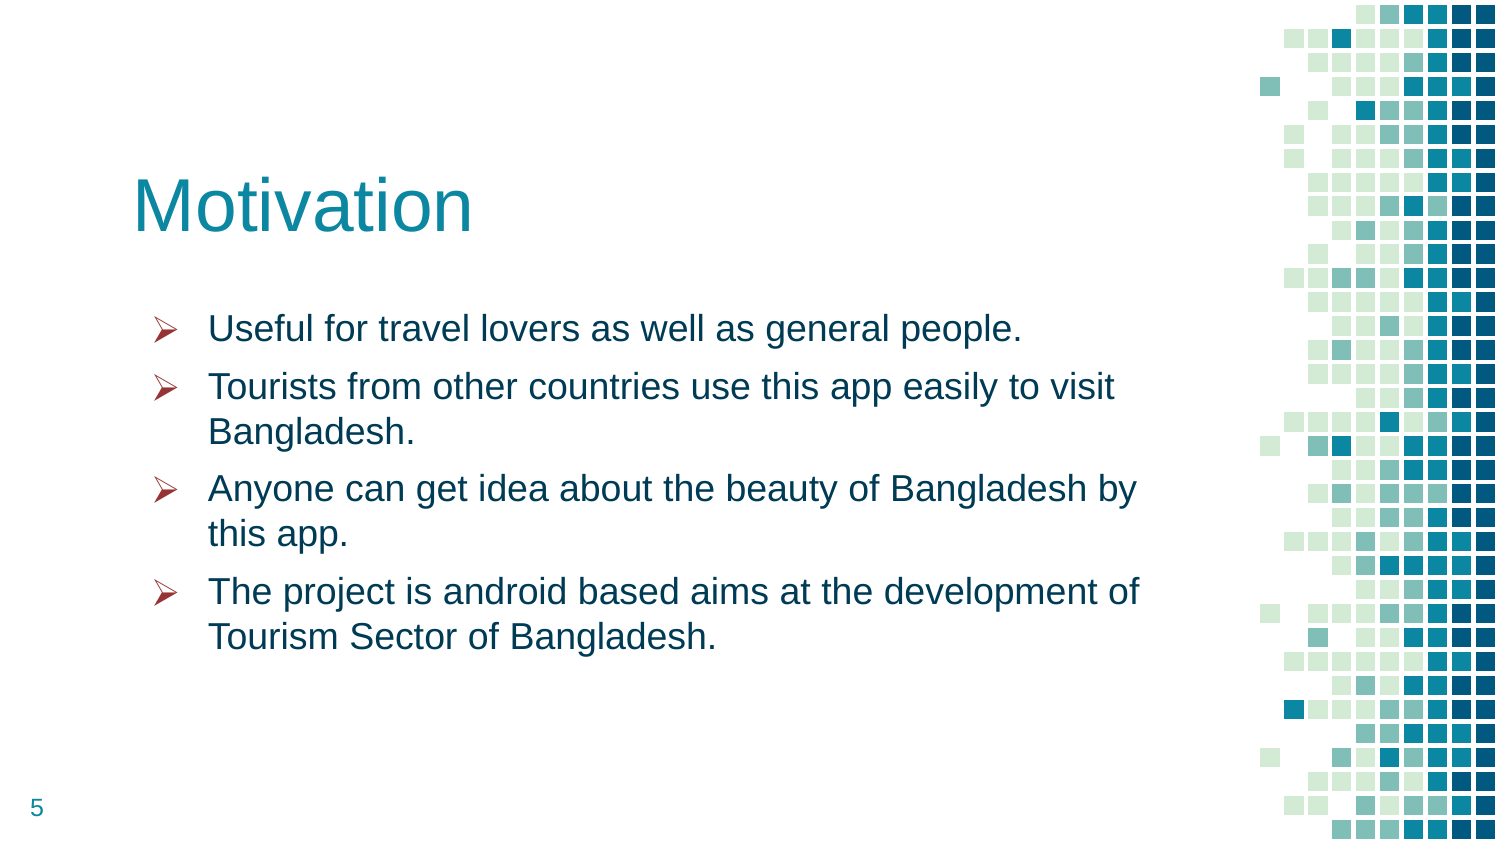

# Motivation
Useful for travel lovers as well as general people.
Tourists from other countries use this app easily to visit Bangladesh.
Anyone can get idea about the beauty of Bangladesh by this app.
The project is android based aims at the development of Tourism Sector of Bangladesh.
5